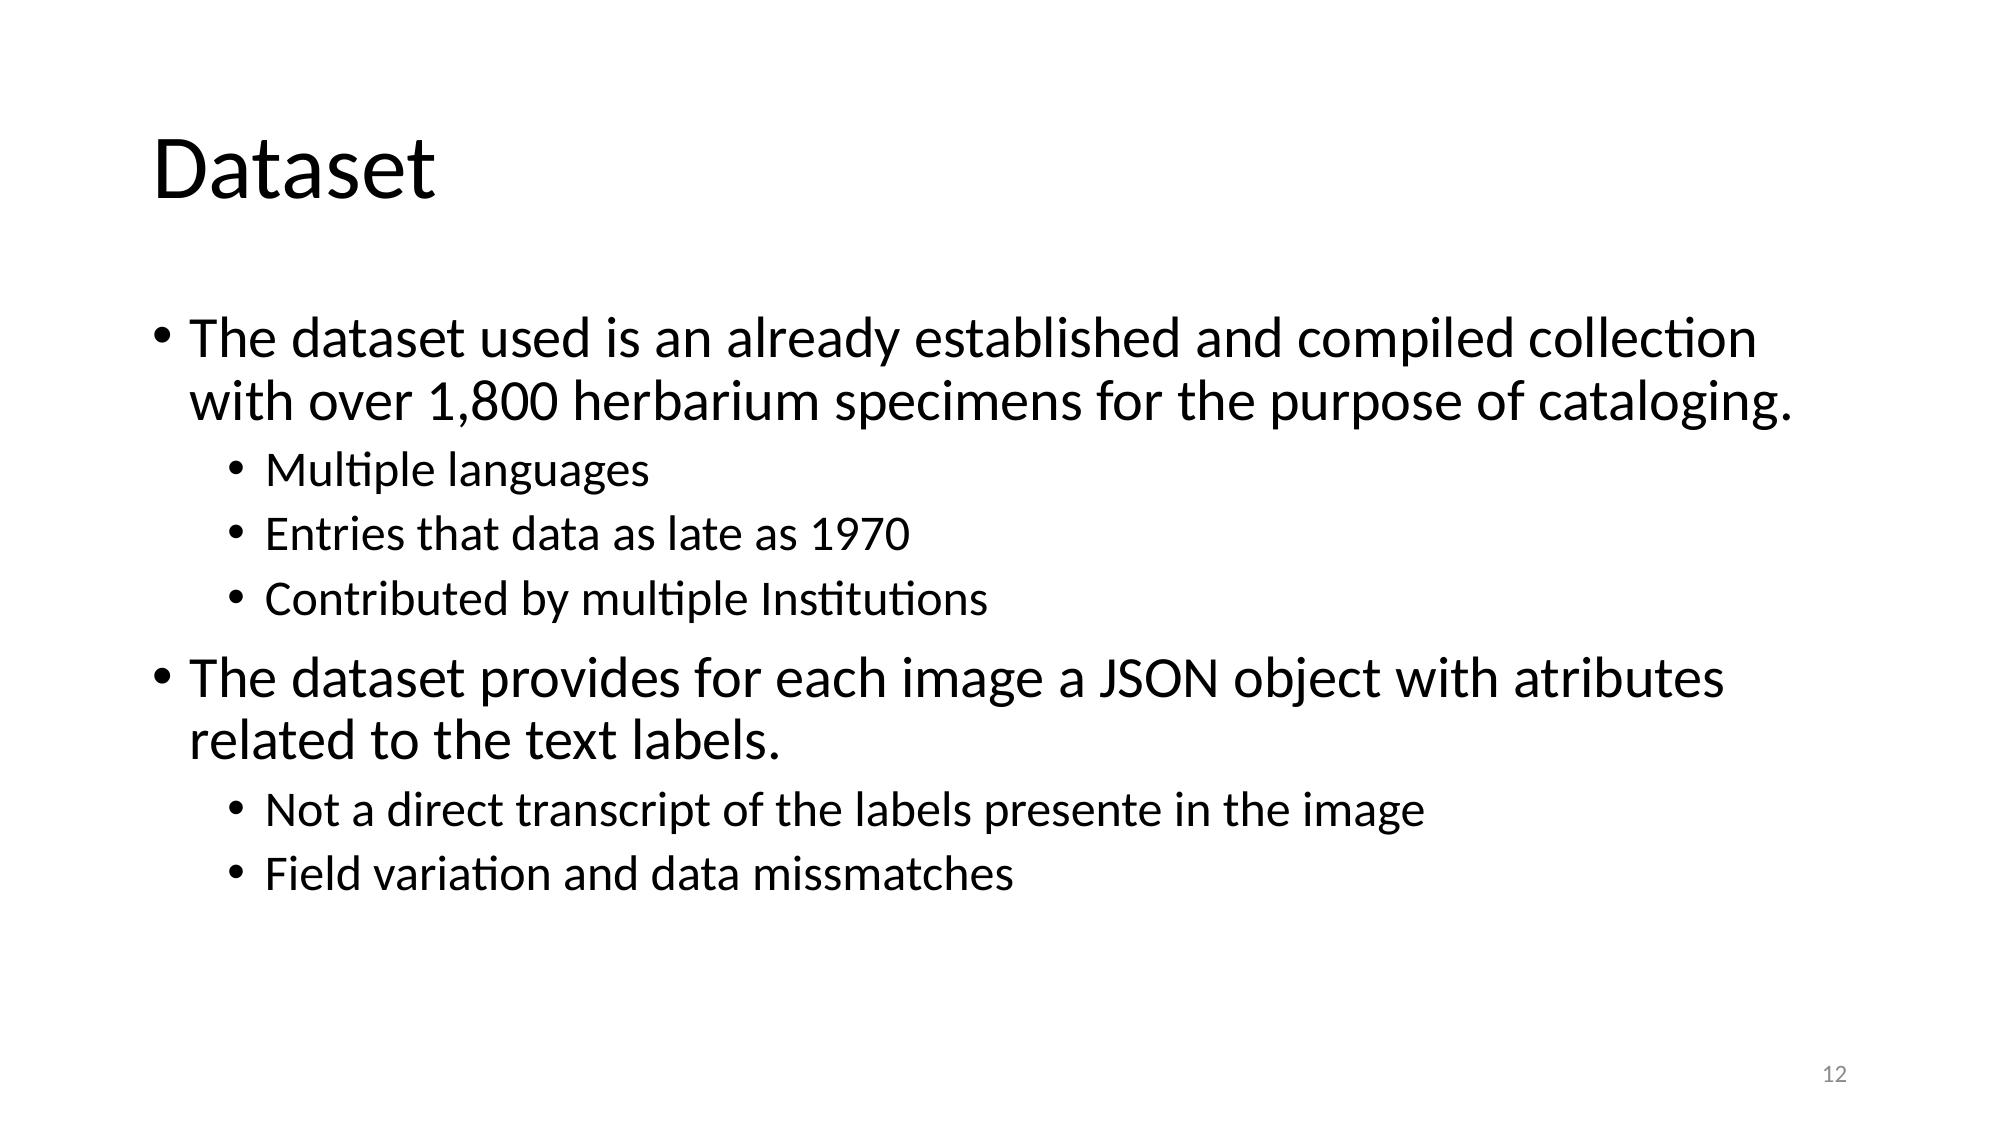

# Dataset
The dataset used is an already established and compiled collection with over 1,800 herbarium specimens for the purpose of cataloging.
Multiple languages
Entries that data as late as 1970
Contributed by multiple Institutions
The dataset provides for each image a JSON object with atributes related to the text labels.
Not a direct transcript of the labels presente in the image
Field variation and data missmatches
12